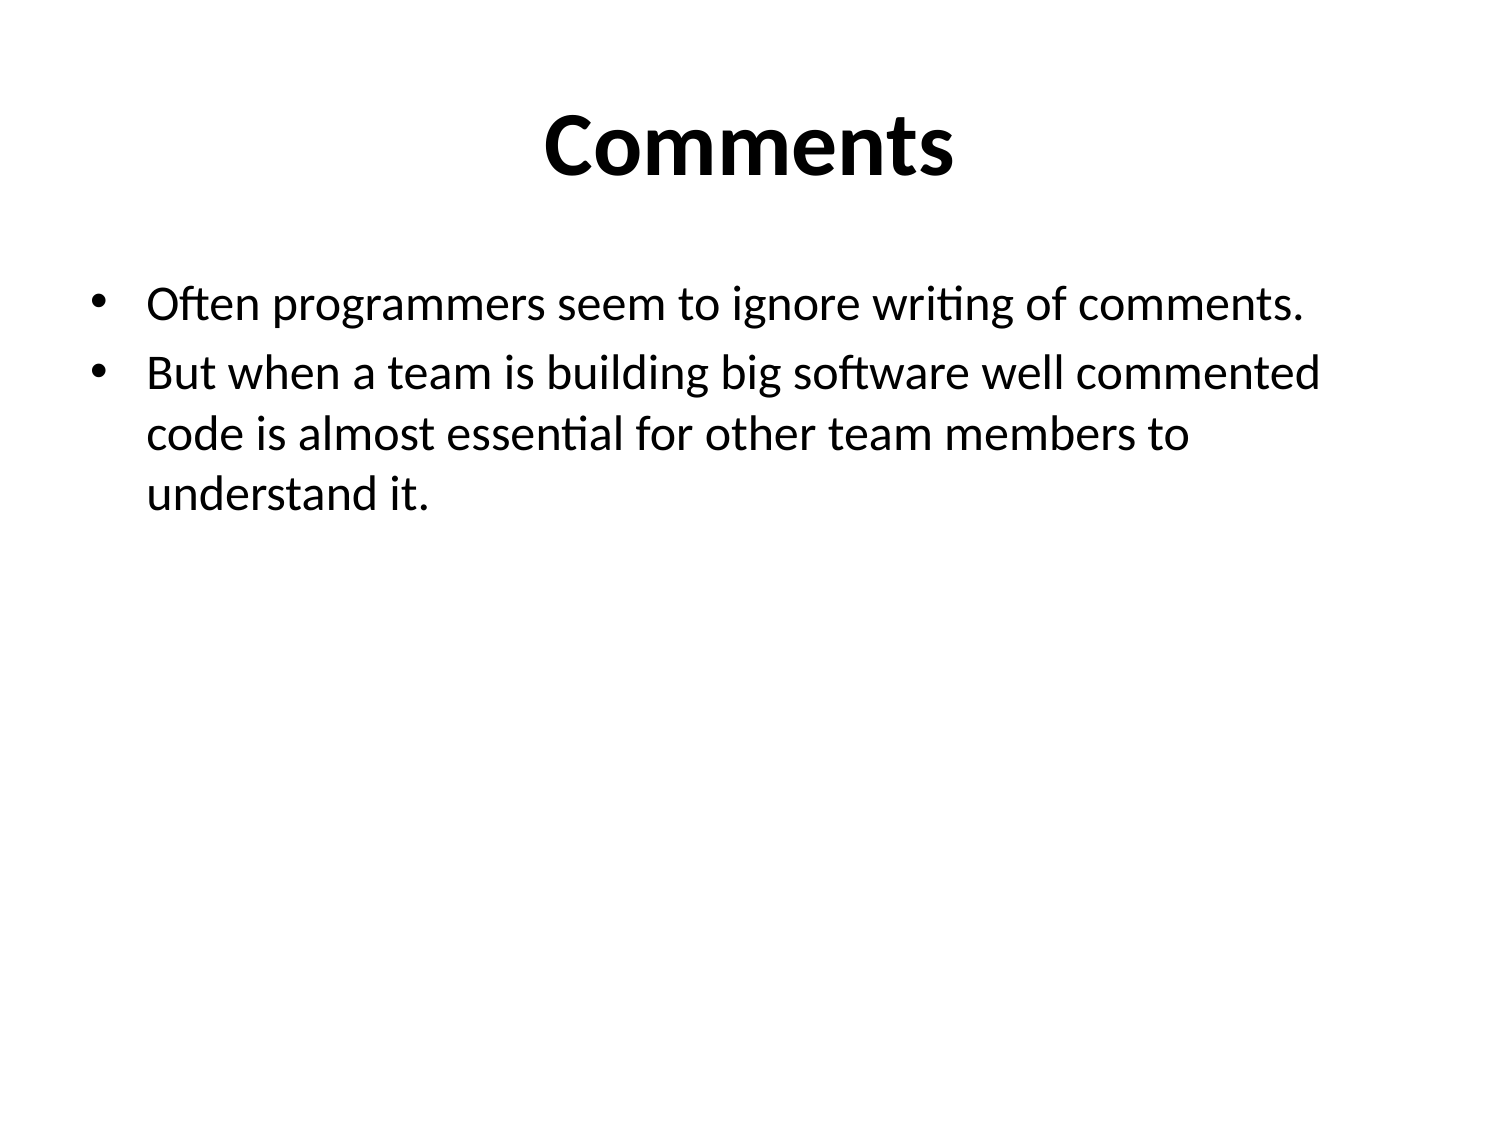

# Comments
Often programmers seem to ignore writing of comments.
But when a team is building big software well commented code is almost essential for other team members to understand it.